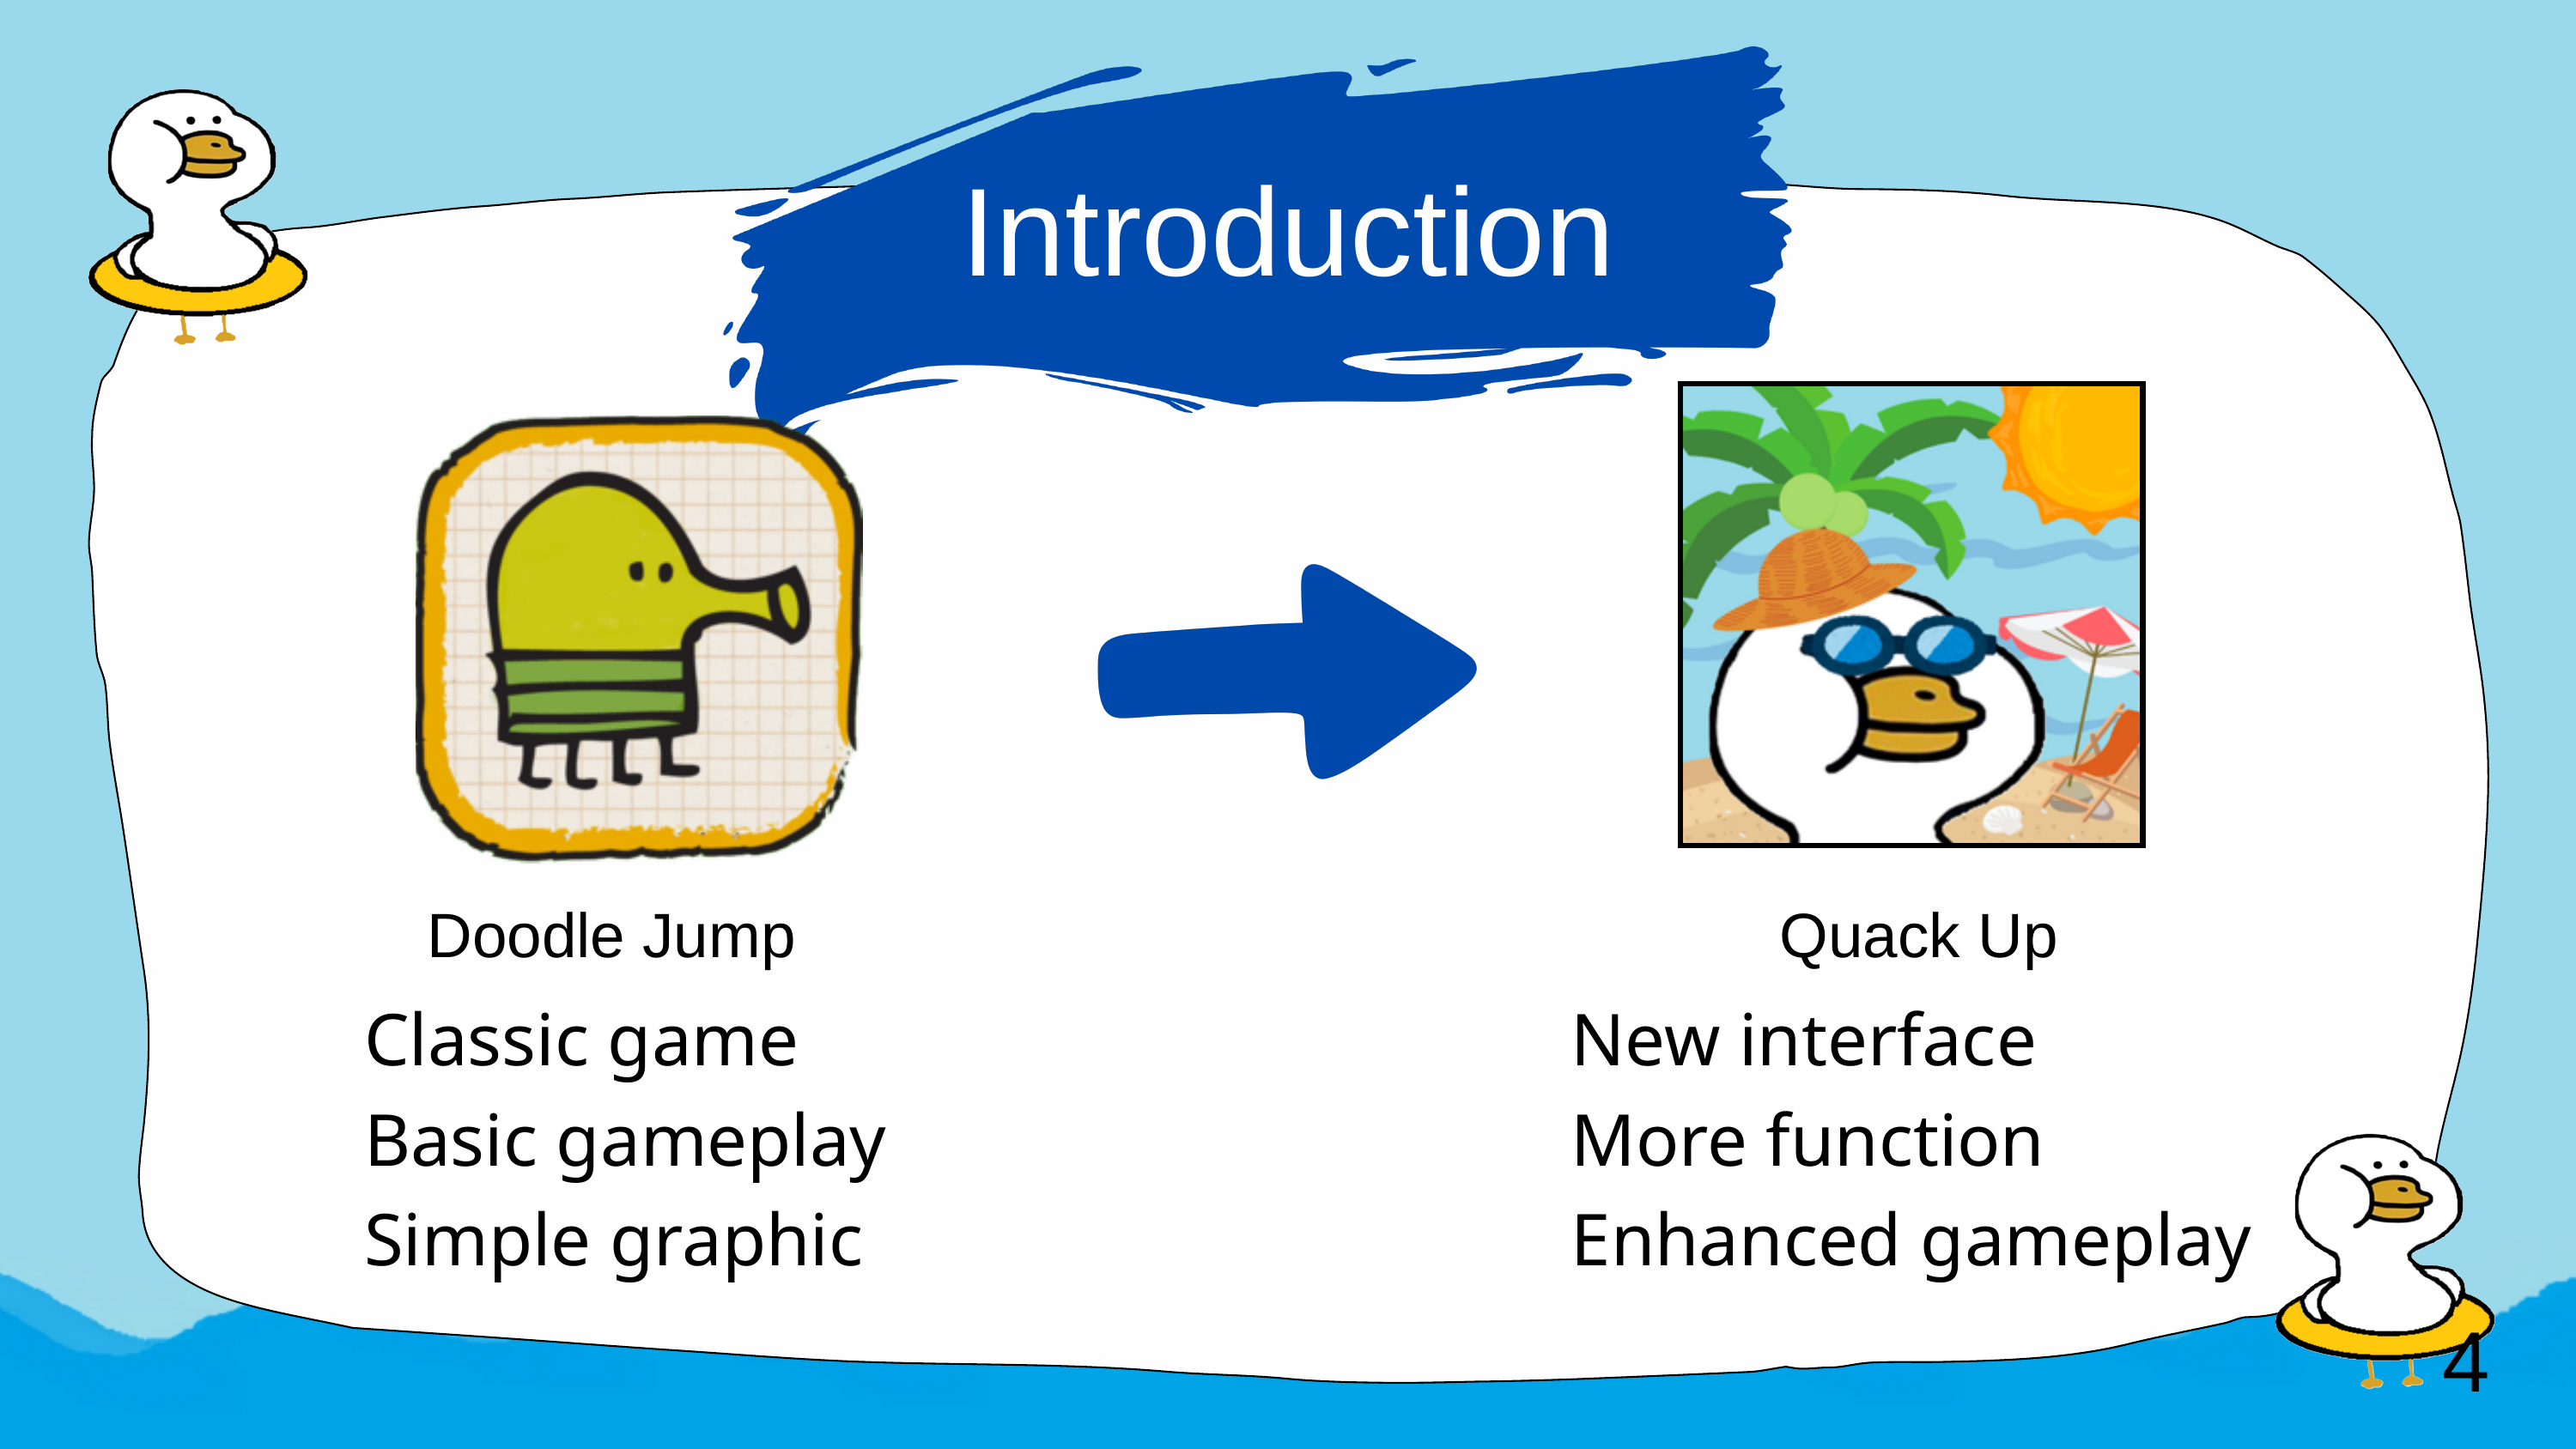

Introduction

Doodle Jump
Quack Up
Classic game
Basic gameplay
Simple graphic
New interface
More function
Enhanced gameplay

4